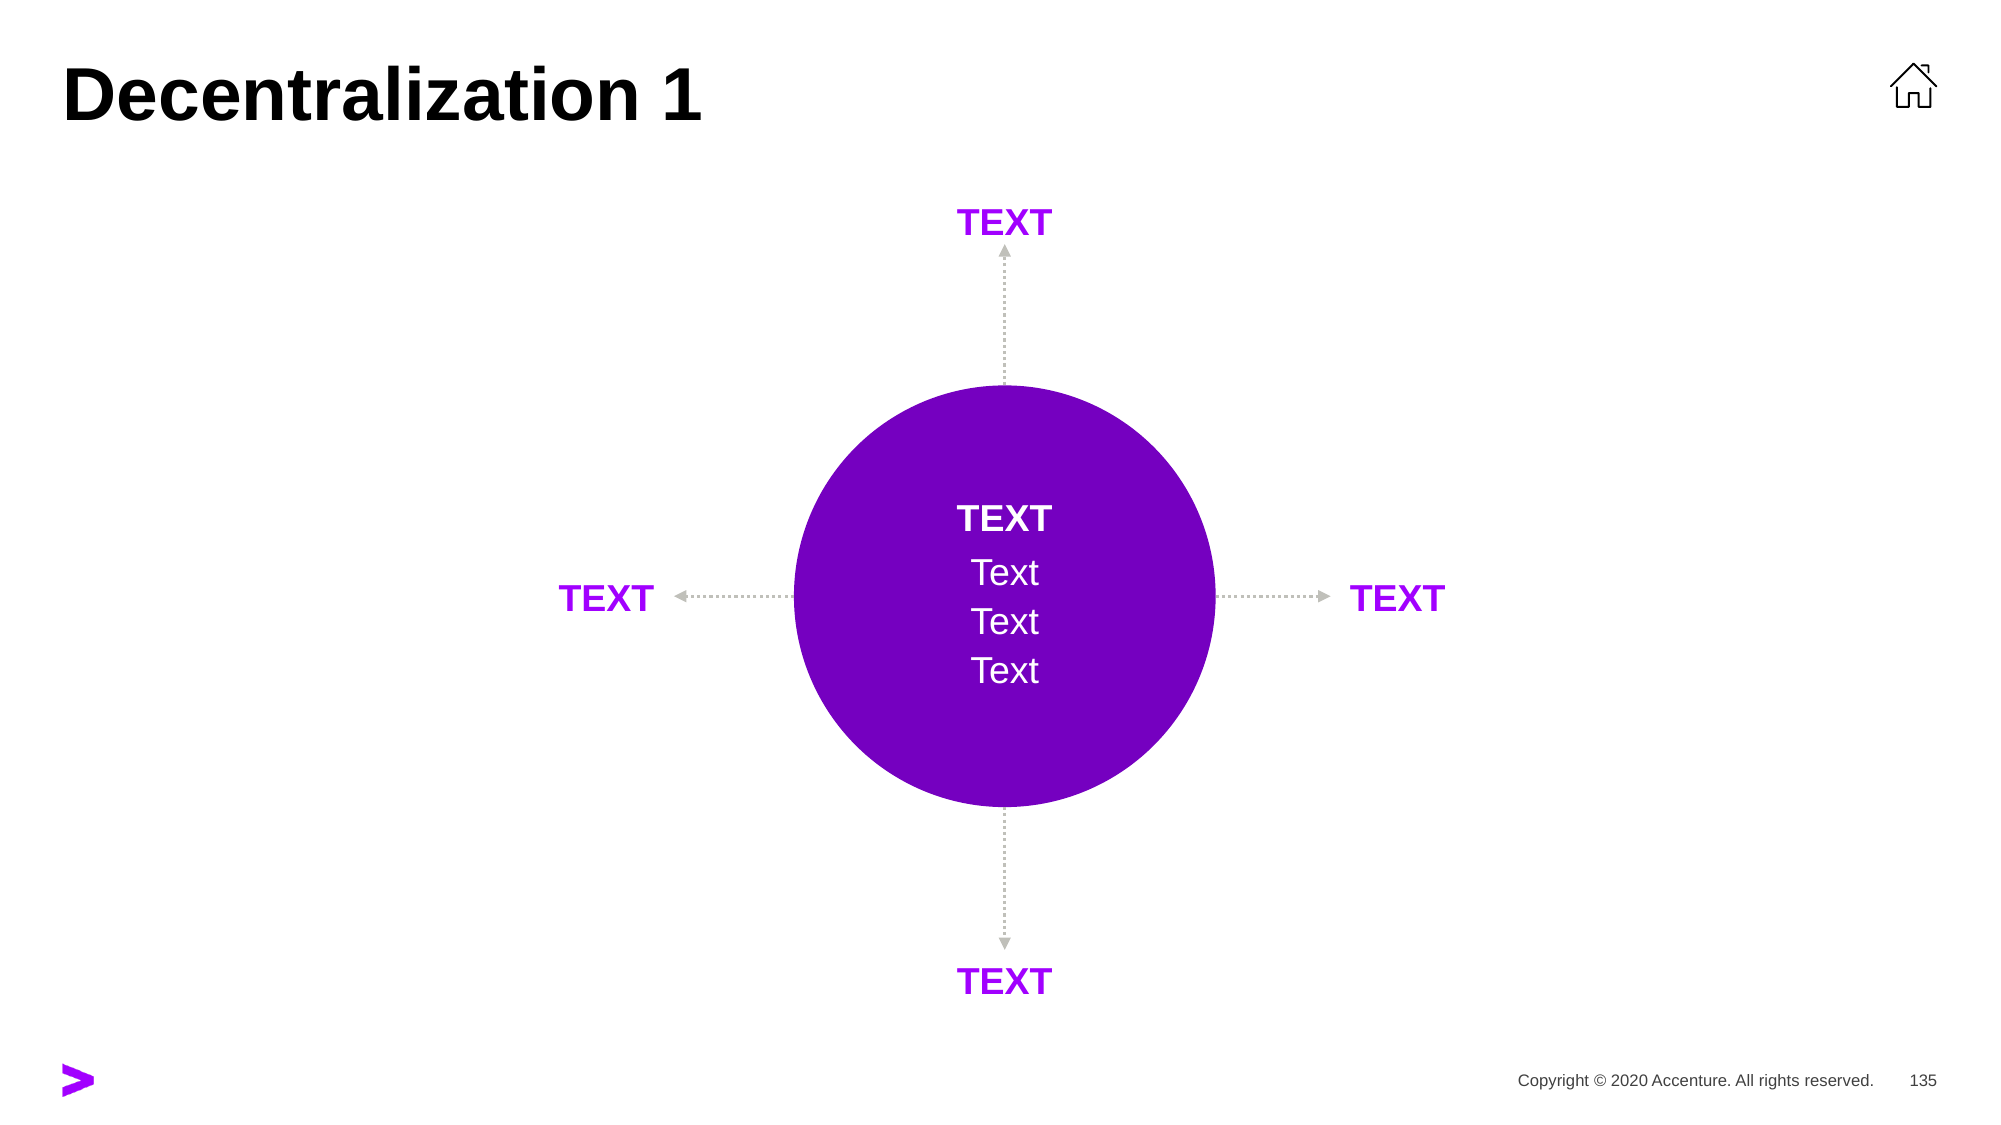

# Decentralization 1

Text
Text
Text
Text
Text
Text
Text
Text